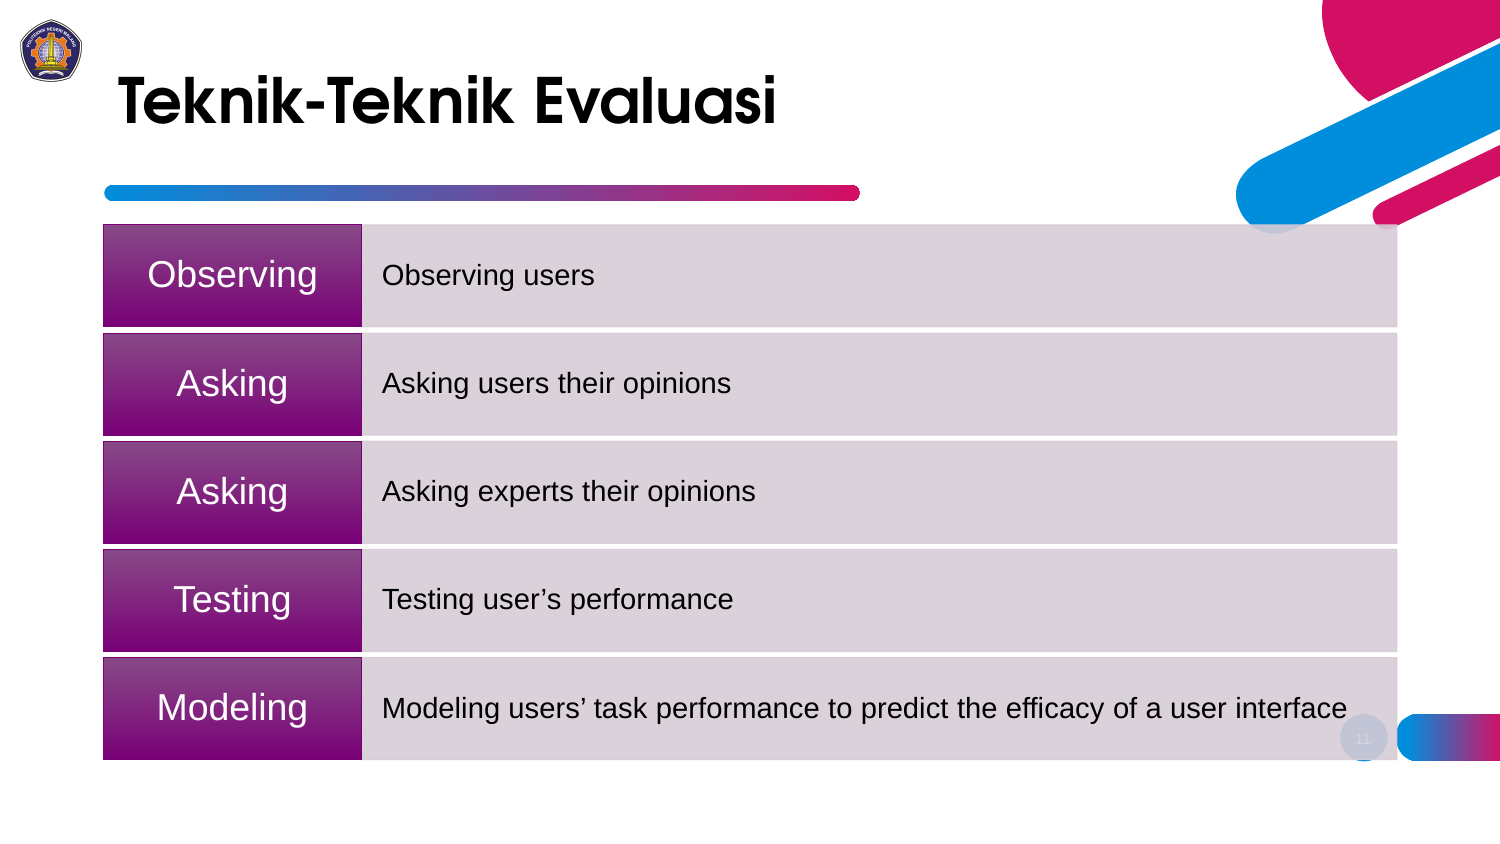

# Teknik-Teknik Evaluasi
Observing users
Observing
Asking users their opinions
Asking
Asking experts their opinions
Asking
Testing user’s performance
Testing
Modeling users’ task performance to predict the efficacy of a user interface
Modeling
JTI POLINEMA
11